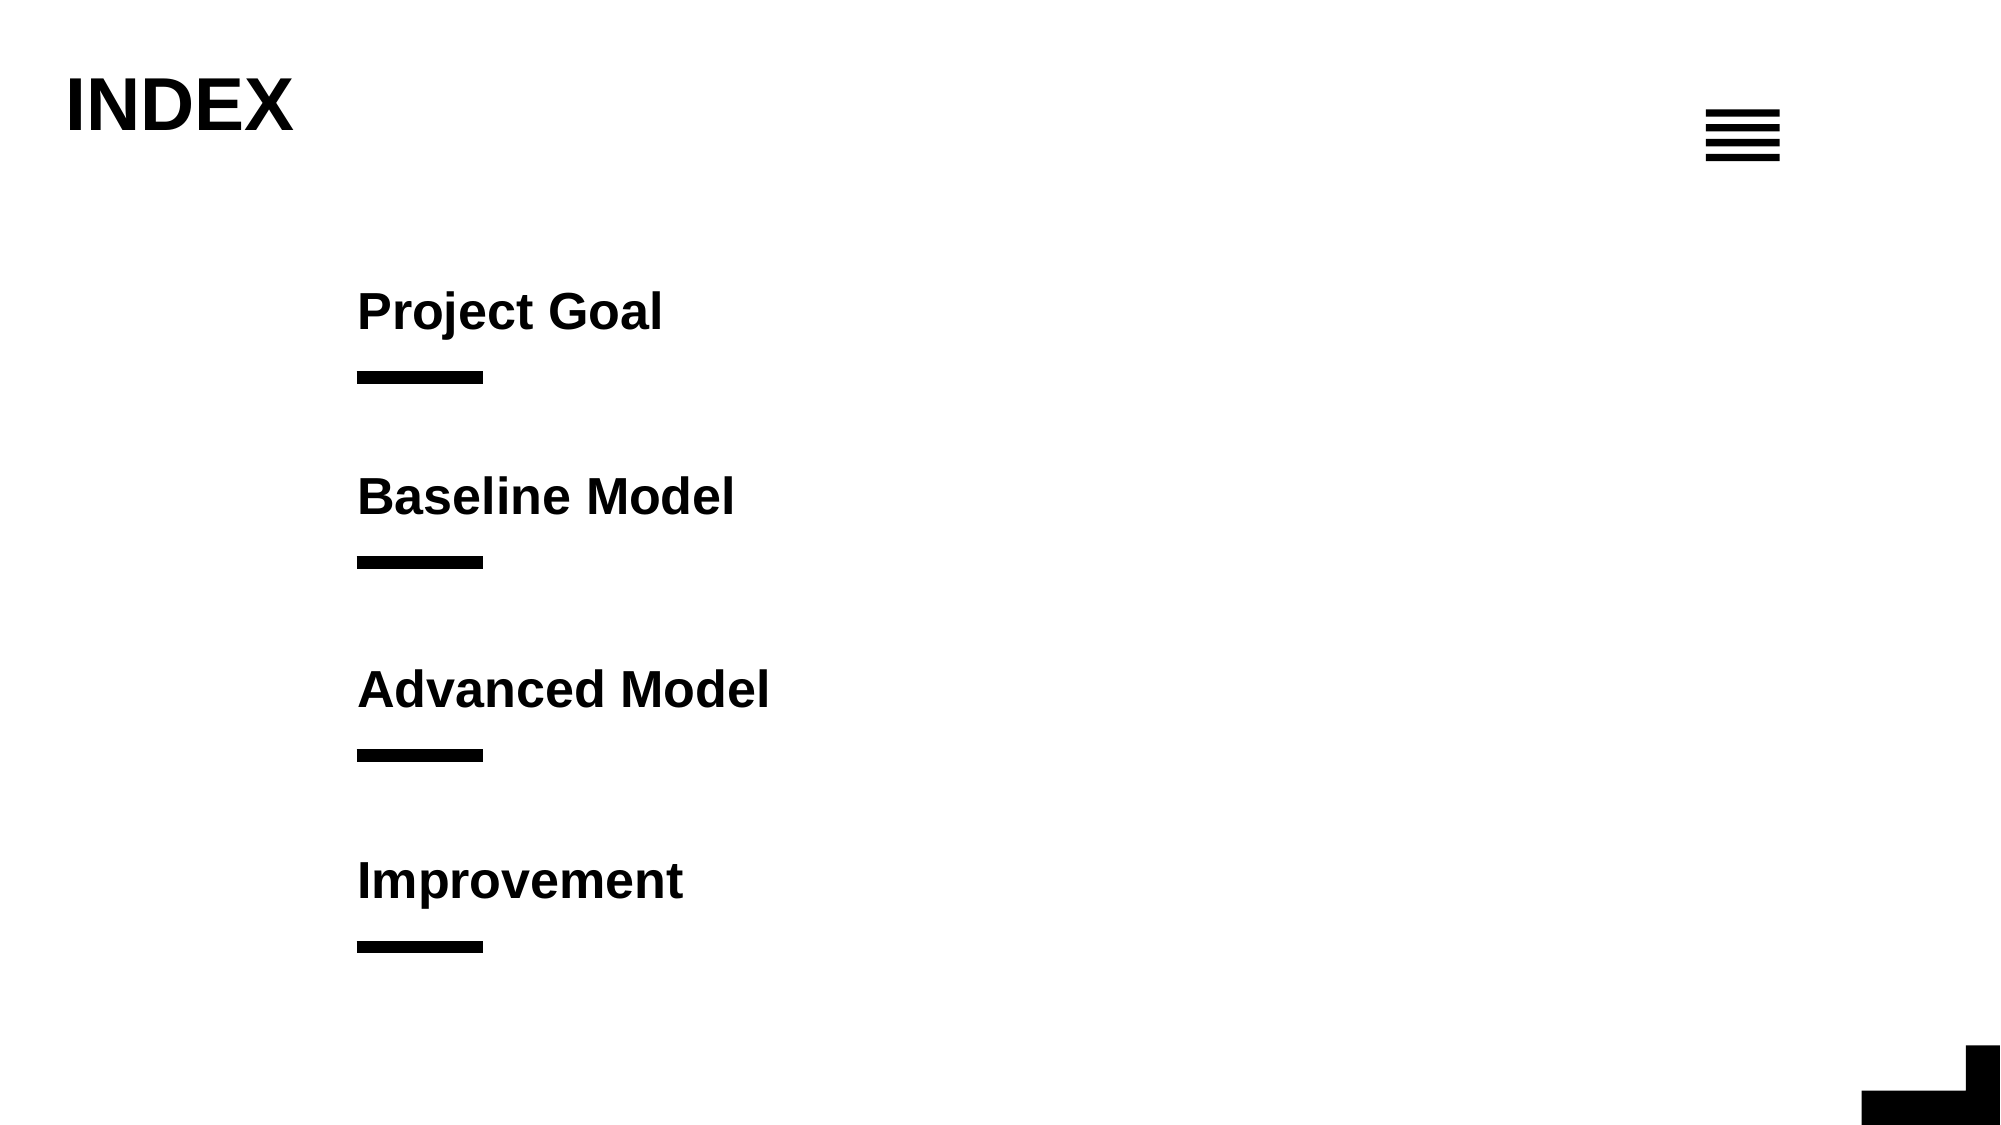

INDEX

Project Goal
Baseline Model

Advanced Model
Improvement